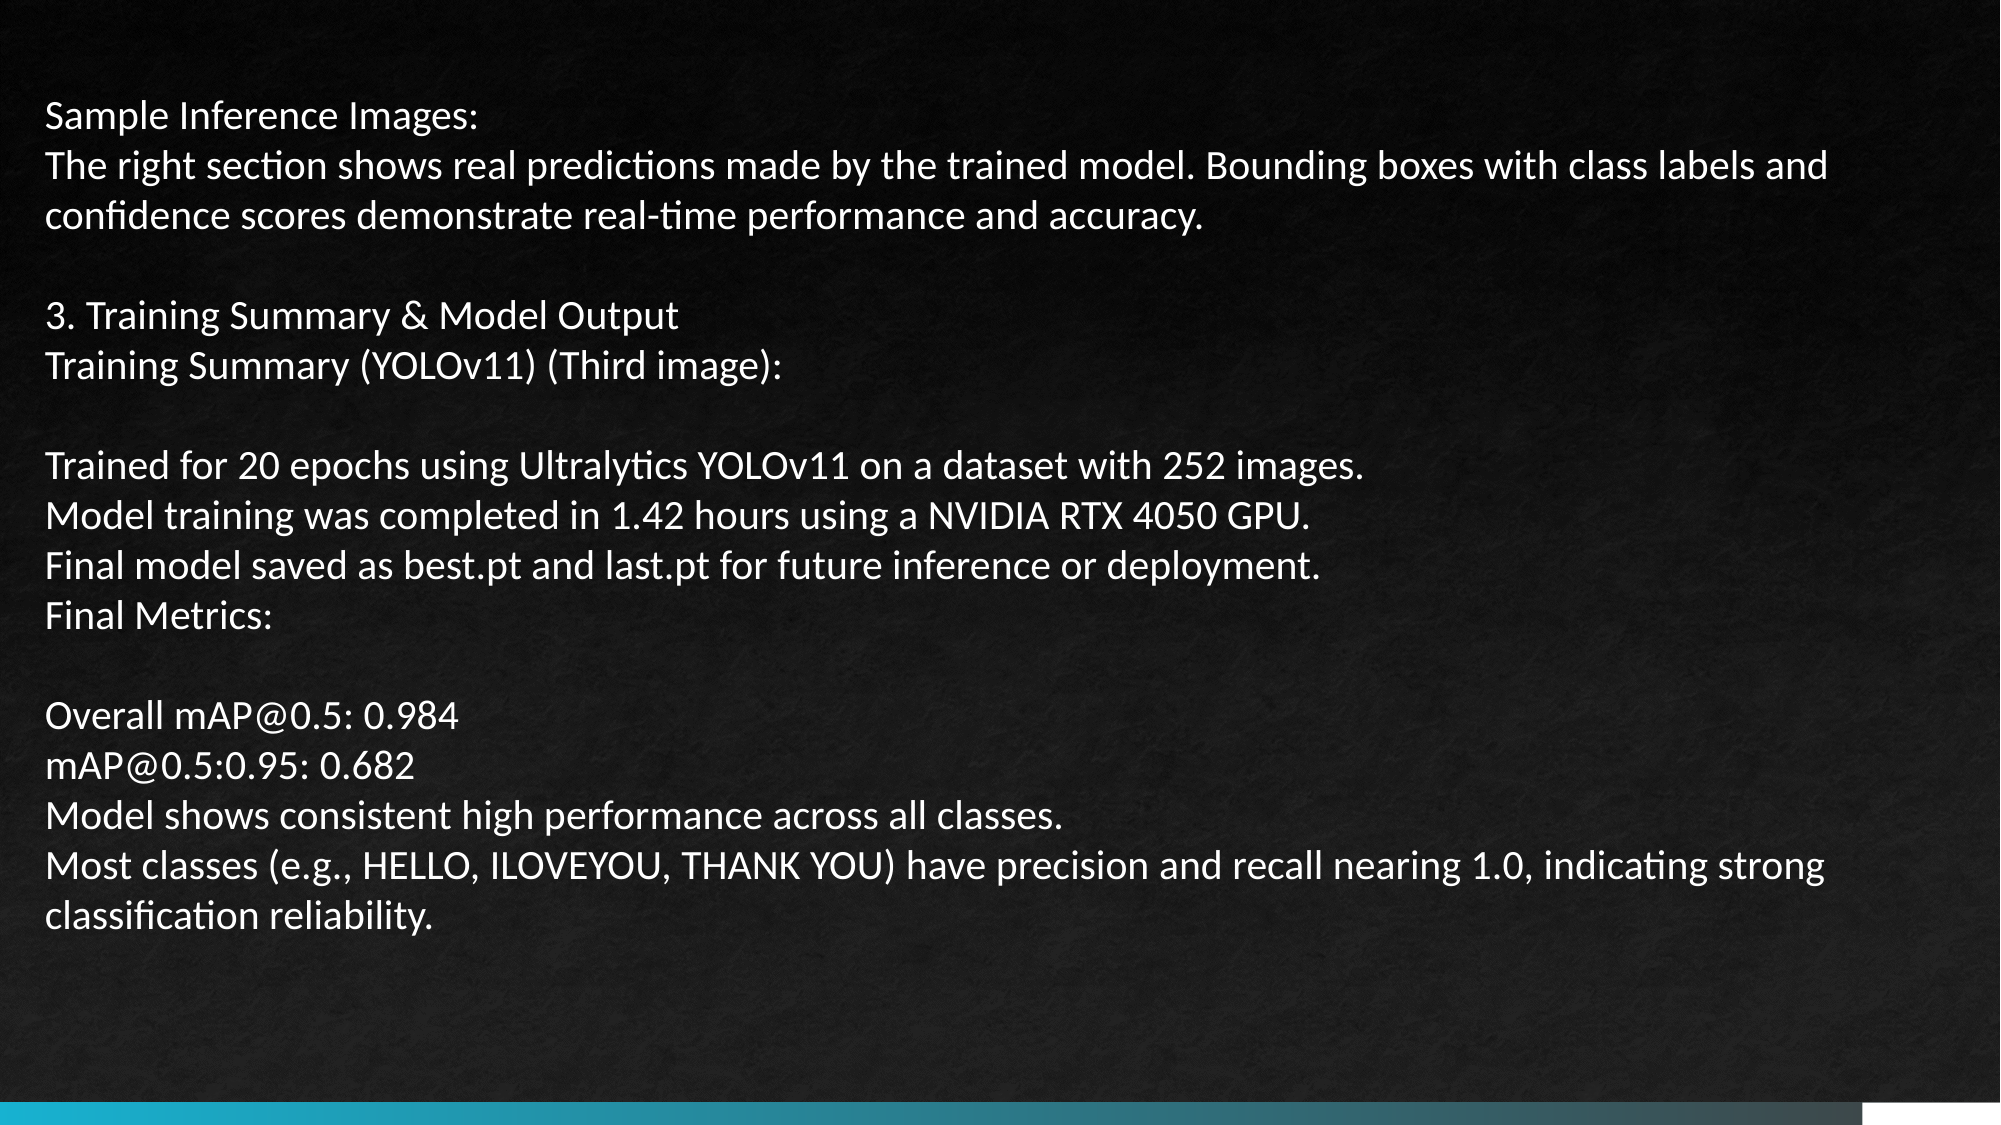

Sample Inference Images:
The right section shows real predictions made by the trained model. Bounding boxes with class labels and confidence scores demonstrate real-time performance and accuracy.
3. Training Summary & Model Output
Training Summary (YOLOv11) (Third image):
Trained for 20 epochs using Ultralytics YOLOv11 on a dataset with 252 images.
Model training was completed in 1.42 hours using a NVIDIA RTX 4050 GPU.
Final model saved as best.pt and last.pt for future inference or deployment.
Final Metrics:
Overall mAP@0.5: 0.984
mAP@0.5:0.95: 0.682
Model shows consistent high performance across all classes.
Most classes (e.g., HELLO, ILOVEYOU, THANK YOU) have precision and recall nearing 1.0, indicating strong classification reliability.